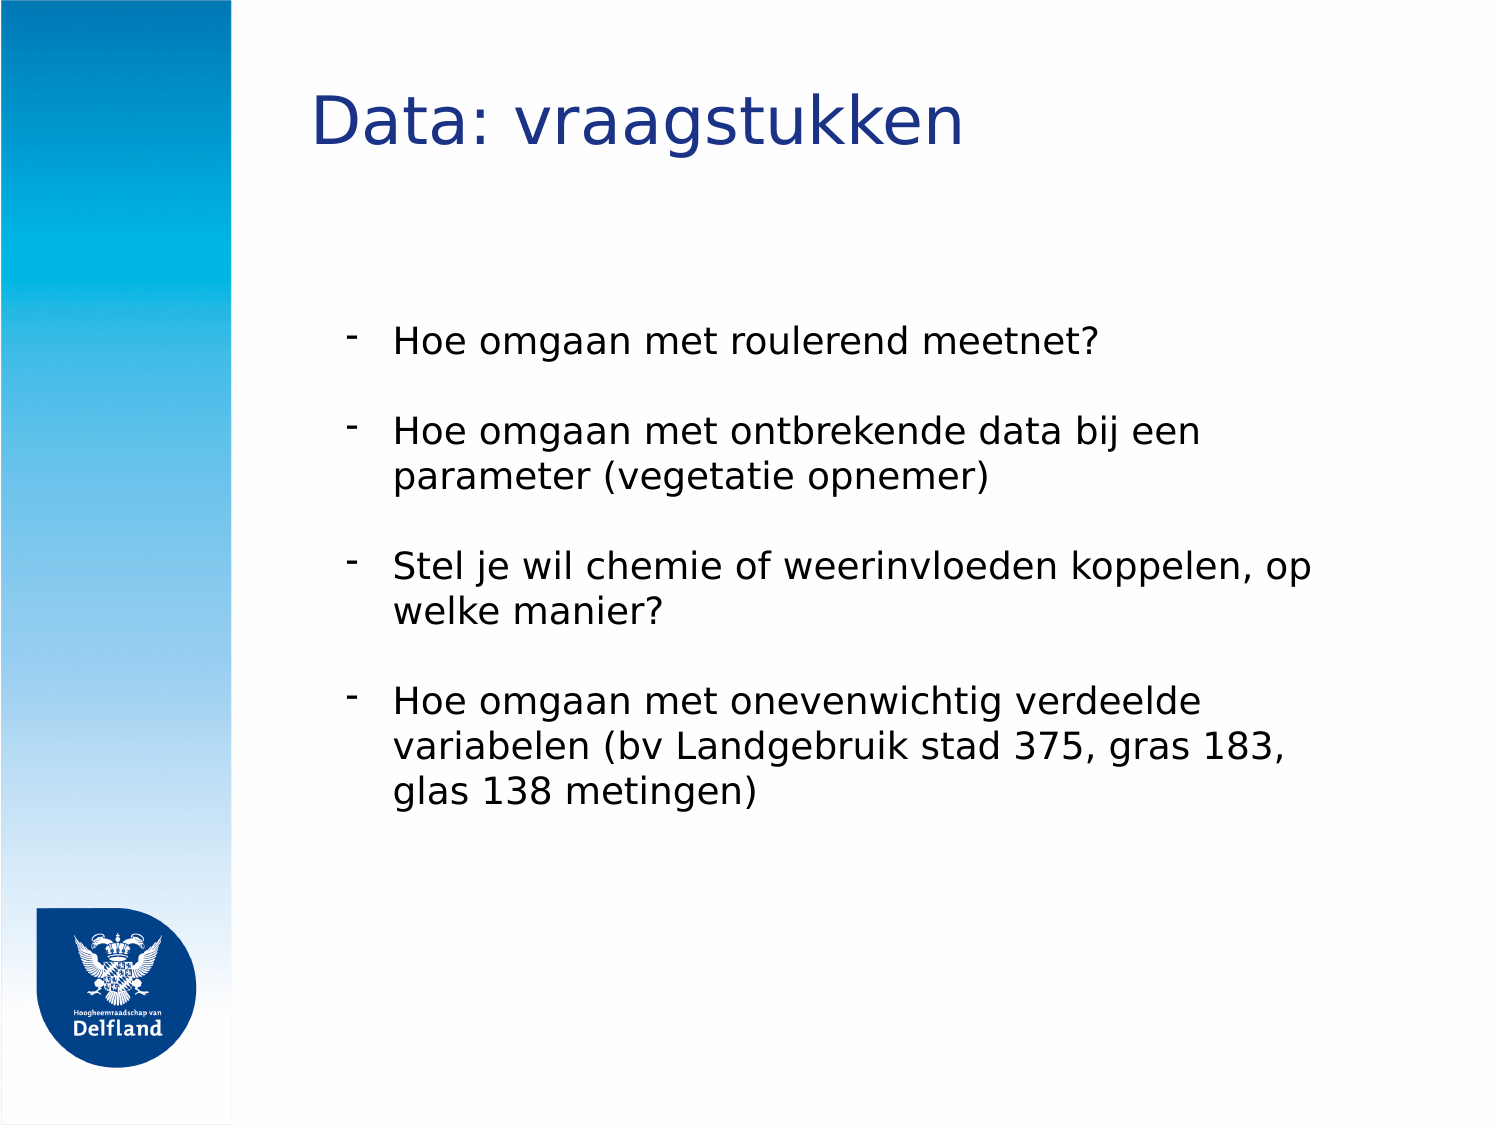

# Data: vraagstukken
Hoe omgaan met roulerend meetnet?

Hoe omgaan met ontbrekende data bij een parameter (vegetatie opnemer)

Stel je wil chemie of weerinvloeden koppelen, op welke manier?

Hoe omgaan met onevenwichtig verdeelde variabelen (bv Landgebruik stad 375, gras 183, glas 138 metingen)